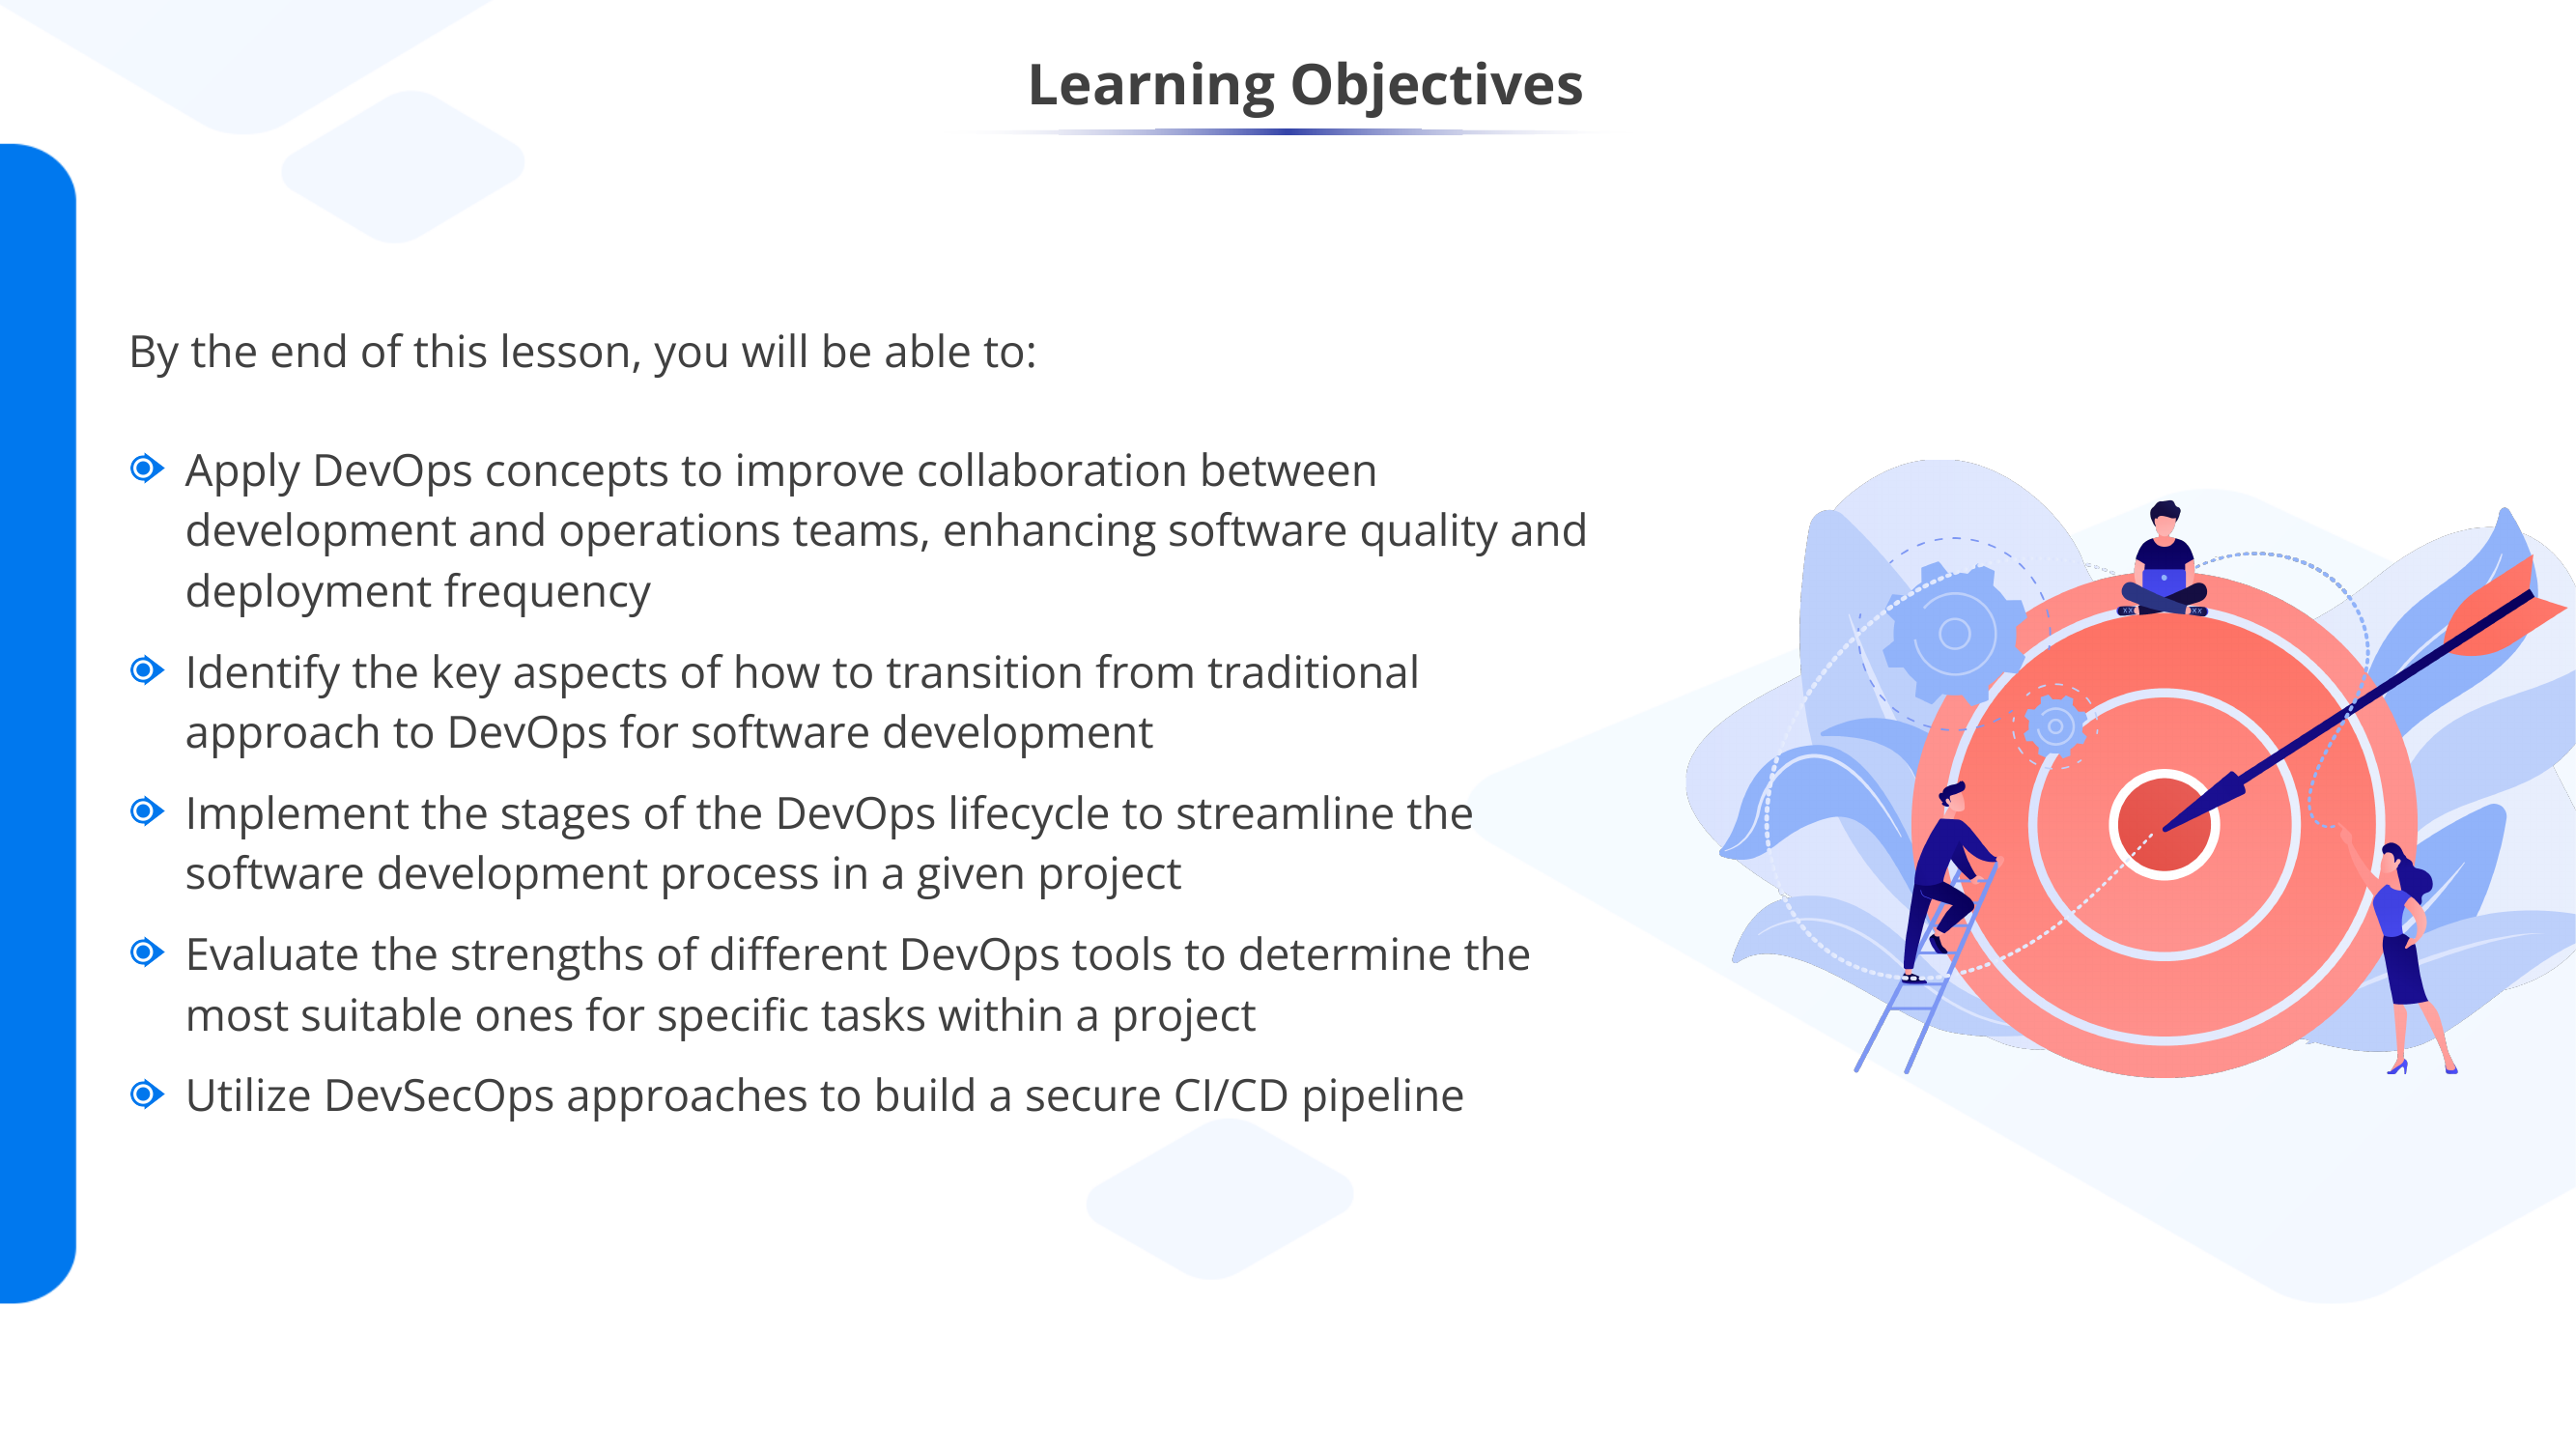

Apply DevOps concepts to improve collaboration between development and operations teams, enhancing software quality and deployment frequency
Identify the key aspects of how to transition from traditional approach to DevOps for software development
Implement the stages of the DevOps lifecycle to streamline the software development process in a given project
Evaluate the strengths of different DevOps tools to determine the most suitable ones for specific tasks within a project
Utilize DevSecOps approaches to build a secure CI/CD pipeline